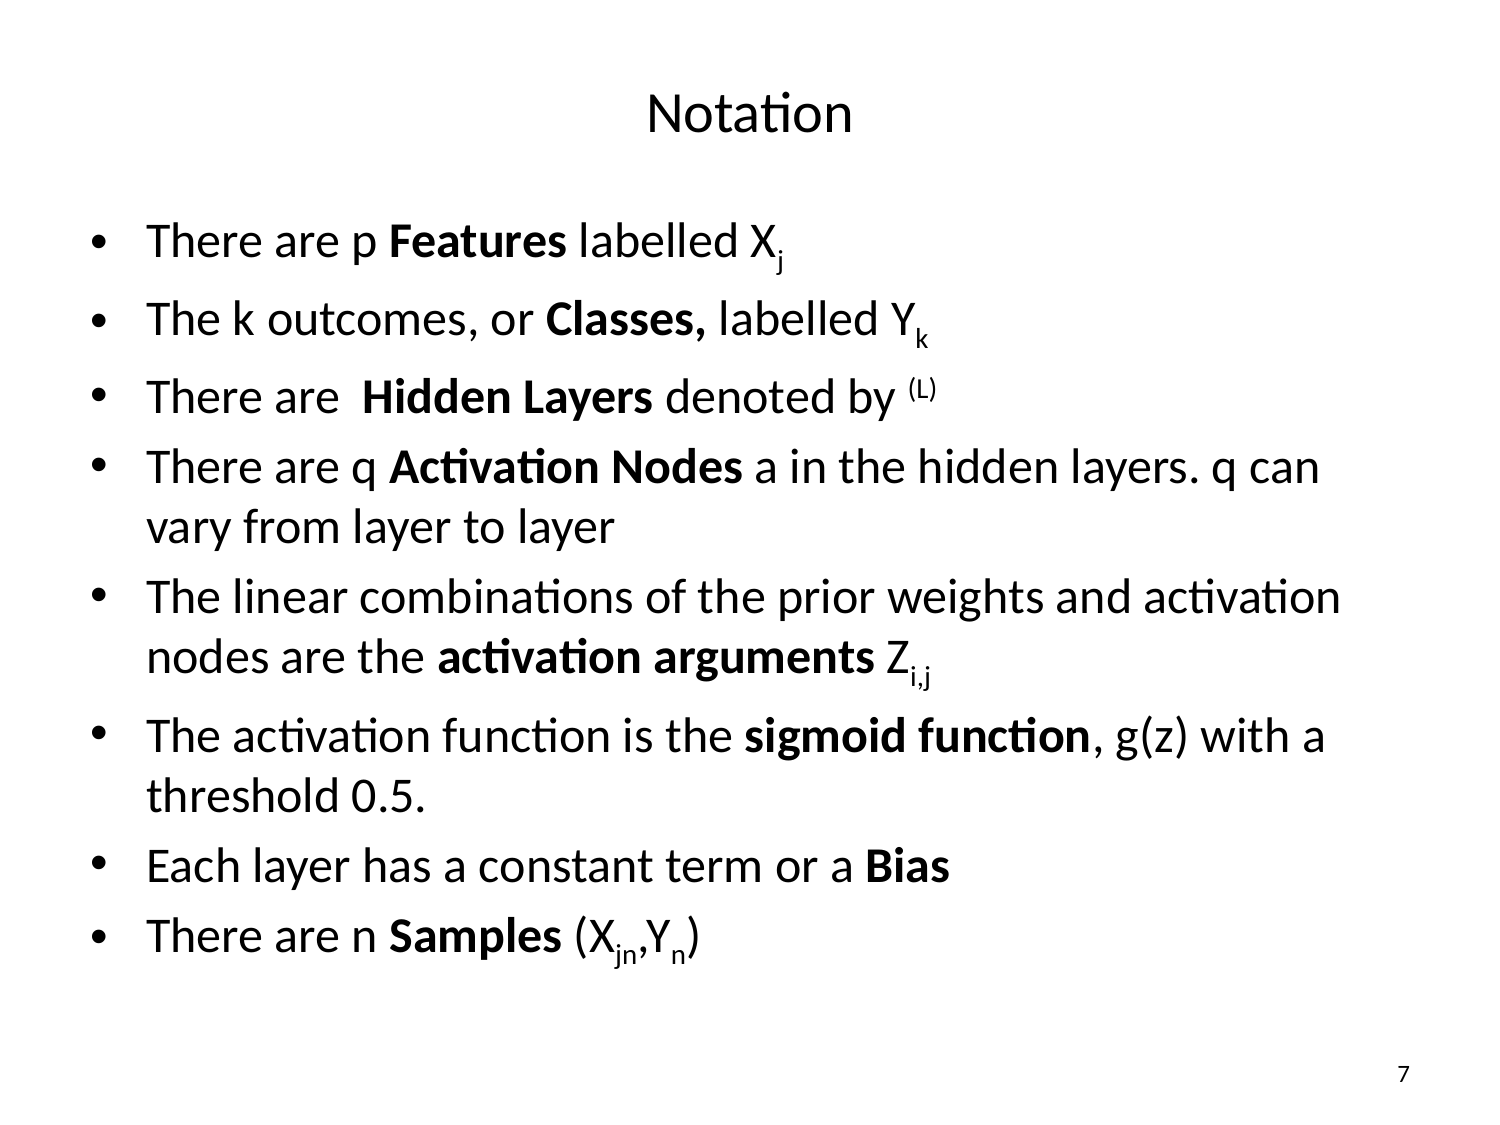

# Notation
There are p Features labelled Xj
The k outcomes, or Classes, labelled Yk
There are  Hidden Layers denoted by (L)
There are q Activation Nodes a in the hidden layers. q can vary from layer to layer
The linear combinations of the prior weights and activation nodes are the activation arguments Zi,j
The activation function is the sigmoid function, g(z) with a threshold 0.5.
Each layer has a constant term or a Bias
There are n Samples (Xjn,Yn)
7